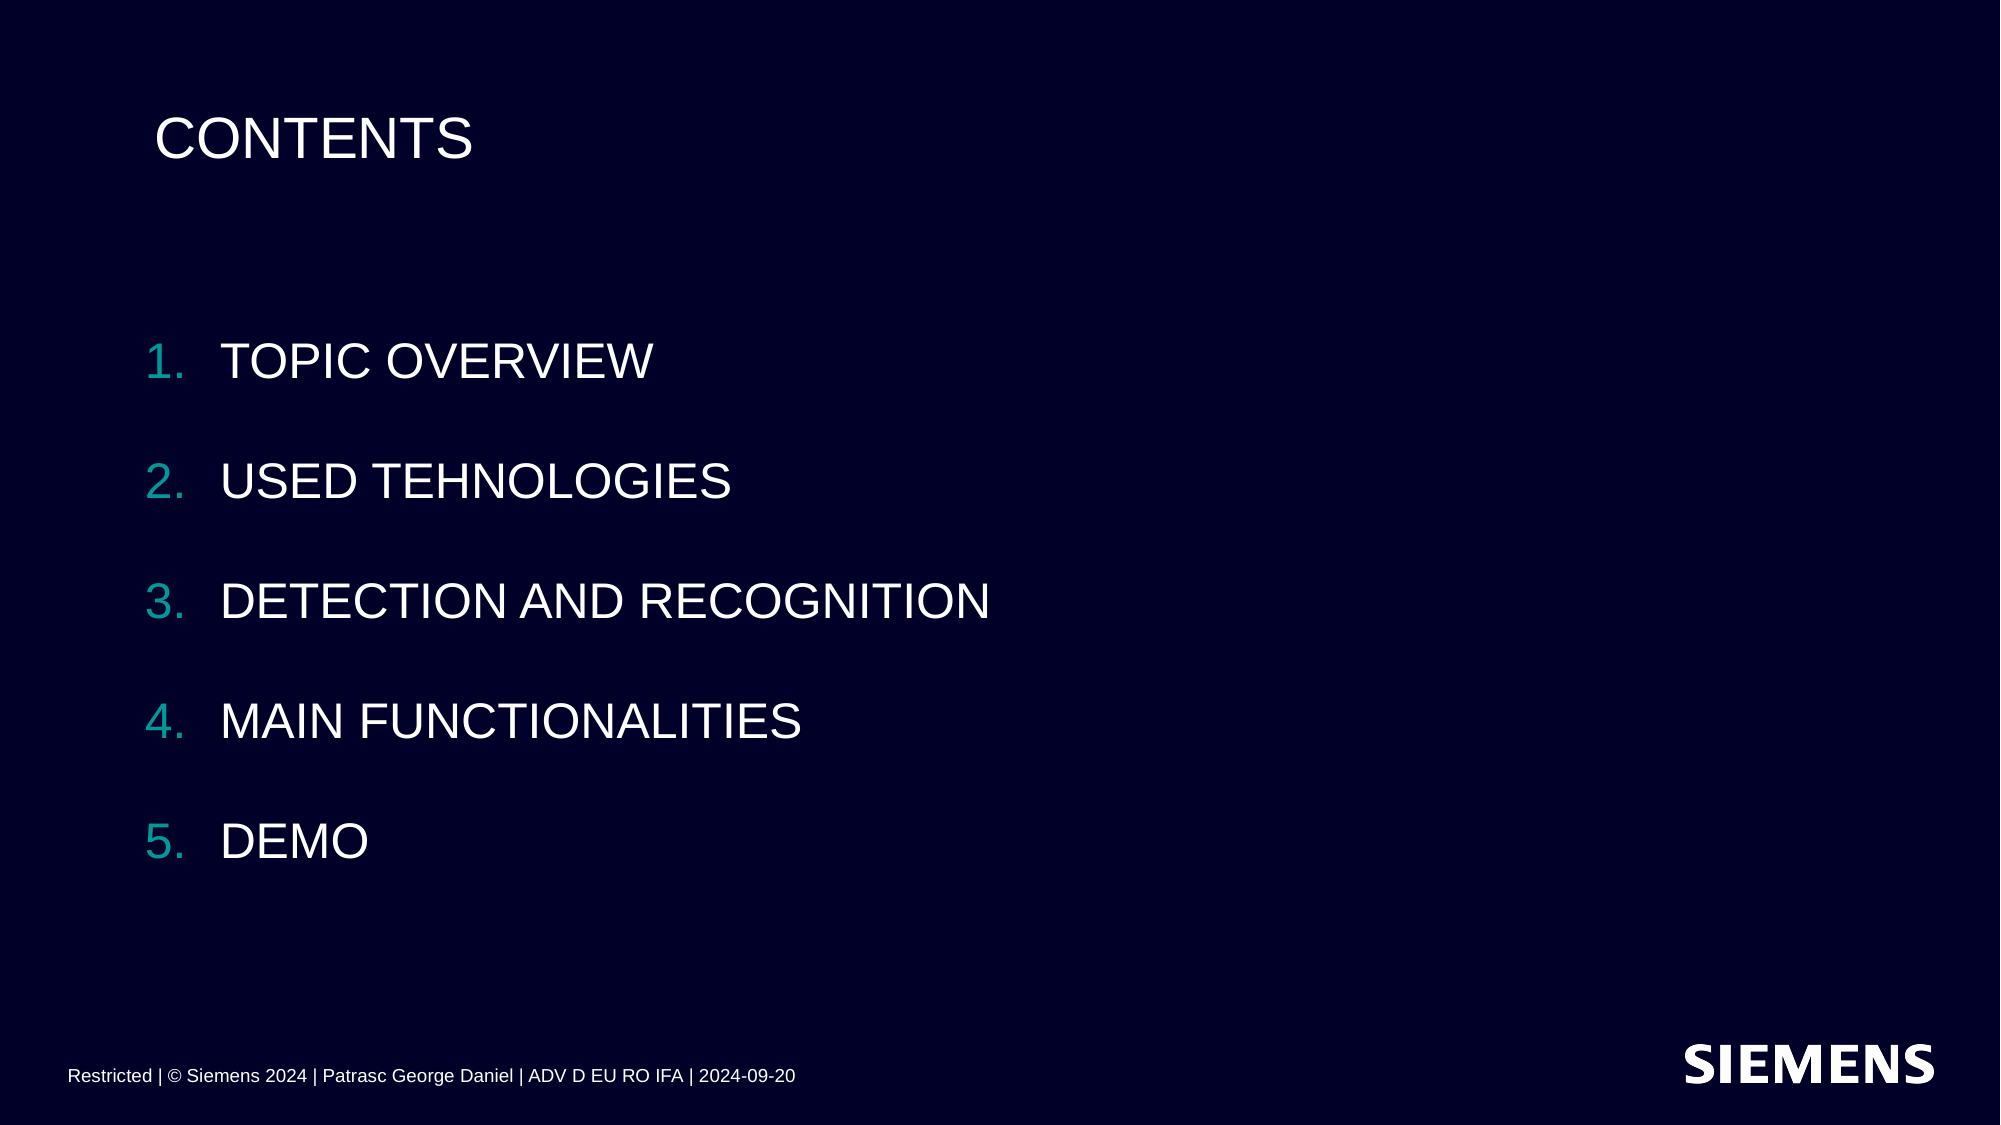

CONTENTS
TOPIC OVERVIEW
USED TEHNOLOGIES
DETECTION AND RECOGNITION
MAIN FUNCTIONALITIES
DEMO
Restricted | © Siemens 2024 | Patrasc George Daniel | ADV D EU RO IFA | 2024-09-20